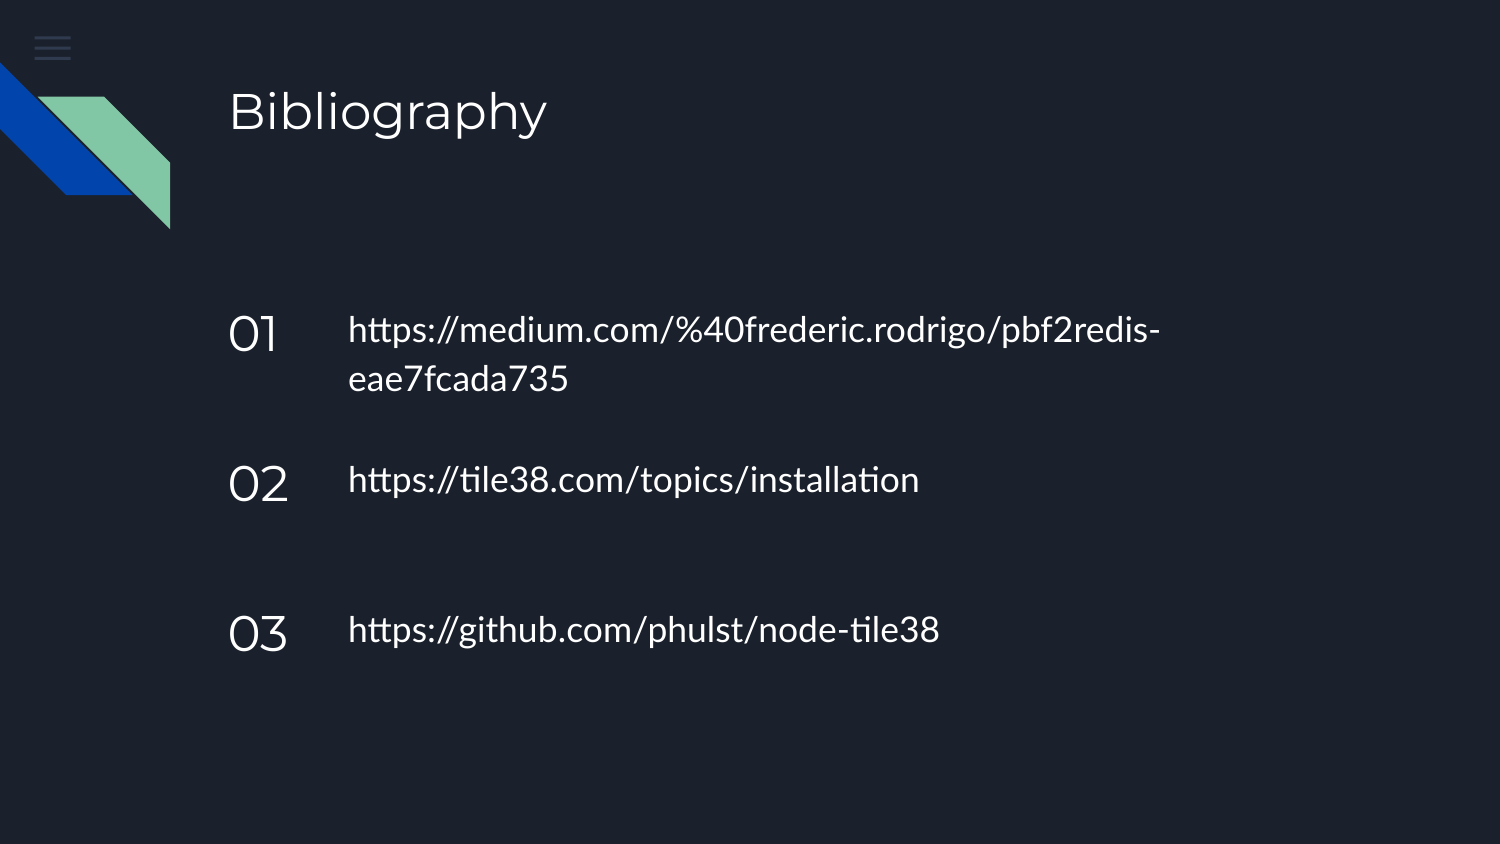

# Bibliography
01

https://medium.com/%40frederic.rodrigo/pbf2redis-eae7fcada735
02

https://tile38.com/topics/installation
03
https://github.com/phulst/node-tile38